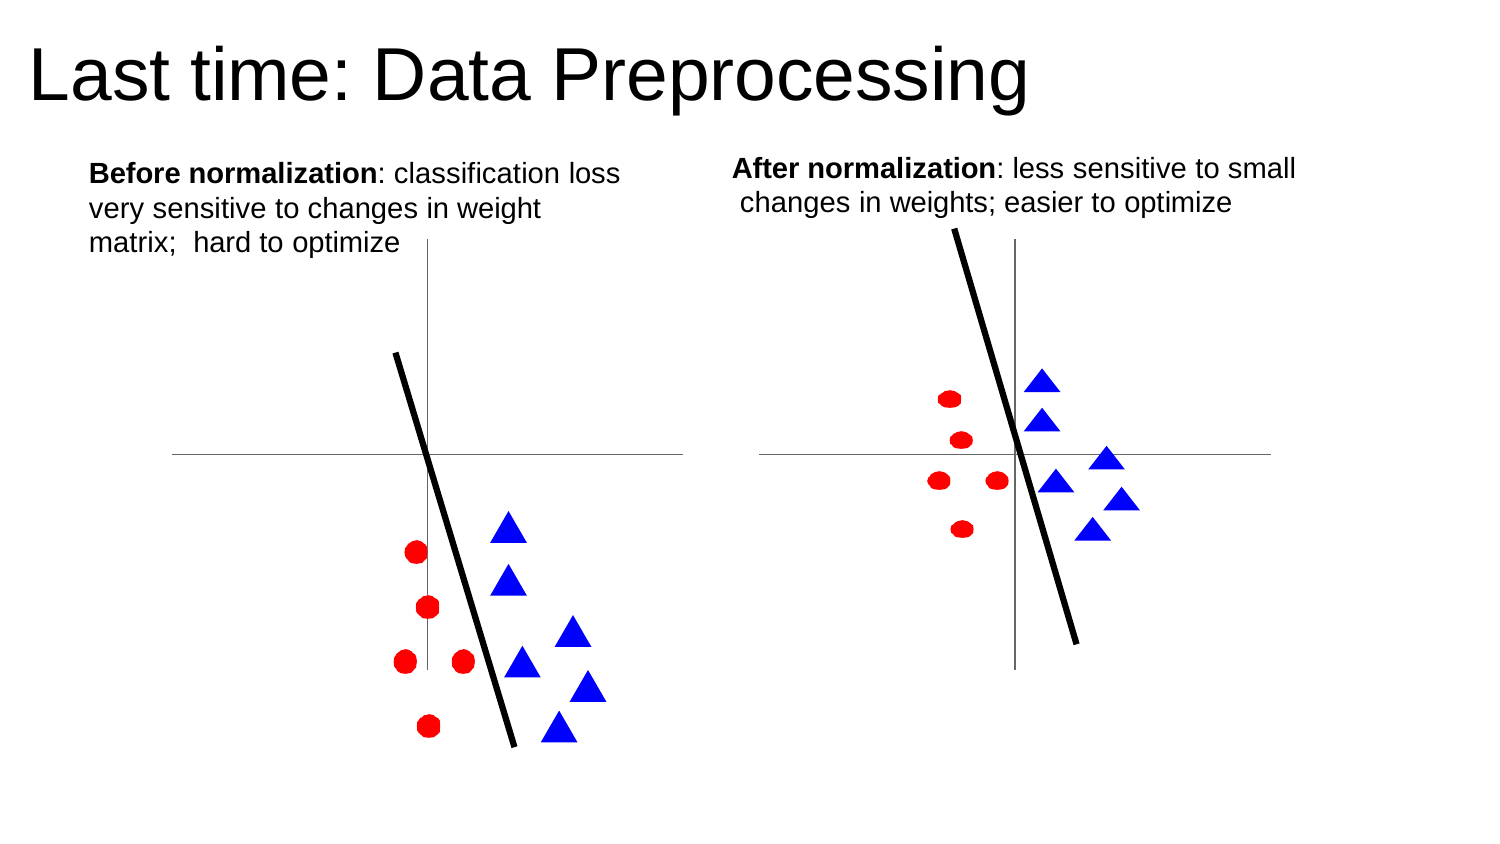

# Last time: Data Preprocessing
After normalization: less sensitive to small  changes in weights; easier to optimize
Before normalization: classification loss  very sensitive to changes in weight matrix;  hard to optimize

Lecture 7 -
6
Fei-Fei Li & Justin Johnson & Serena Yeung	Lecture 7 -	April 24, 2018